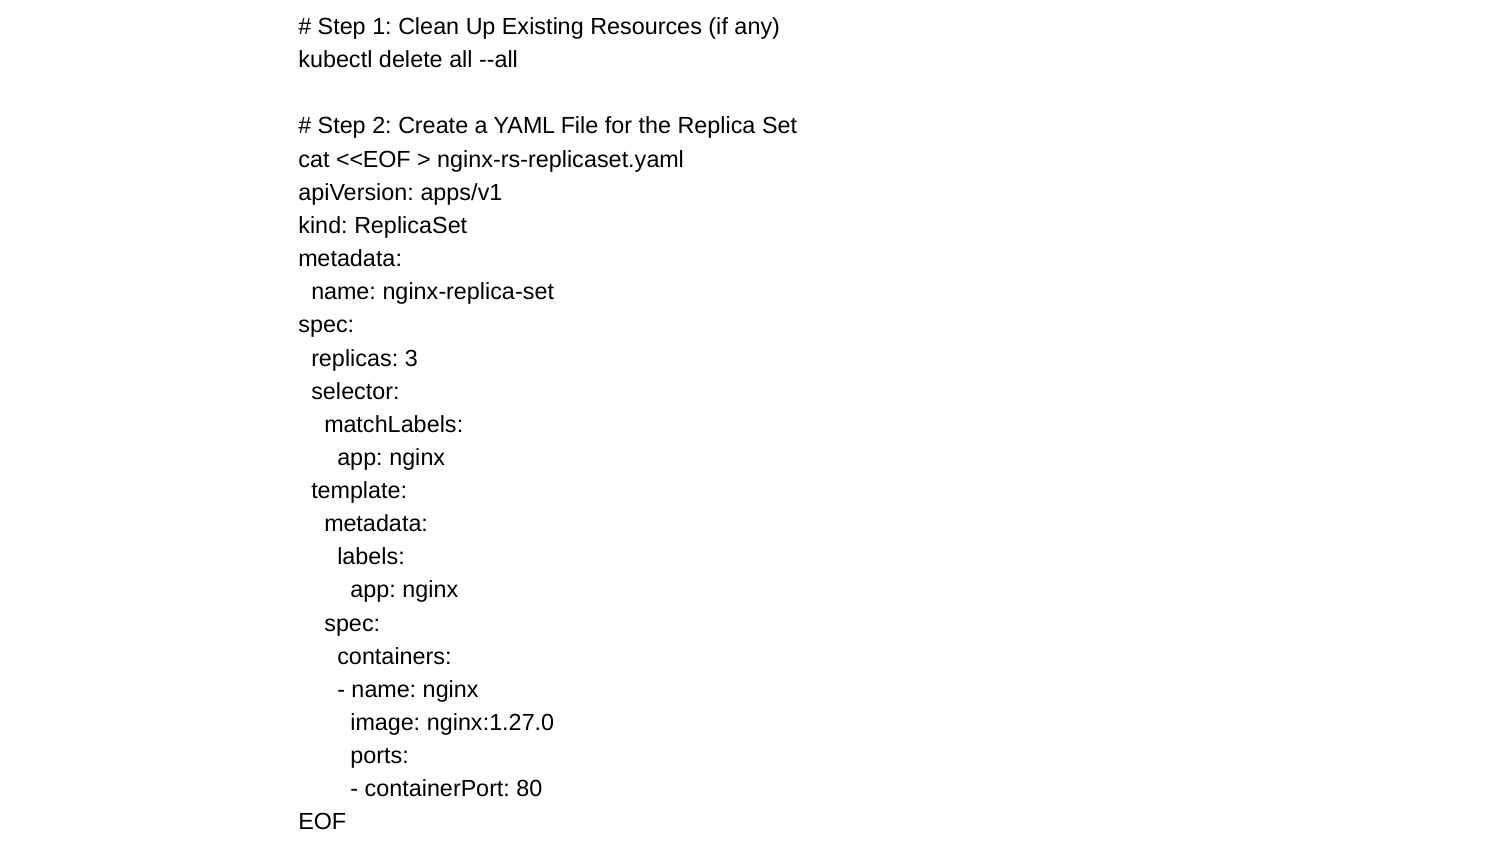

# Step 1: Clean Up Existing Resources (if any)
kubectl delete all --all

# Step 2: Create a YAML File for the Replica Set
cat <<EOF > nginx-rs-replicaset.yaml
apiVersion: apps/v1
kind: ReplicaSet
metadata:
  name: nginx-replica-set
spec:
  replicas: 3
  selector:
    matchLabels:
      app: nginx
  template:
    metadata:
      labels:
        app: nginx
    spec:
      containers:
      - name: nginx
        image: nginx:1.27.0
        ports:
        - containerPort: 80
EOF